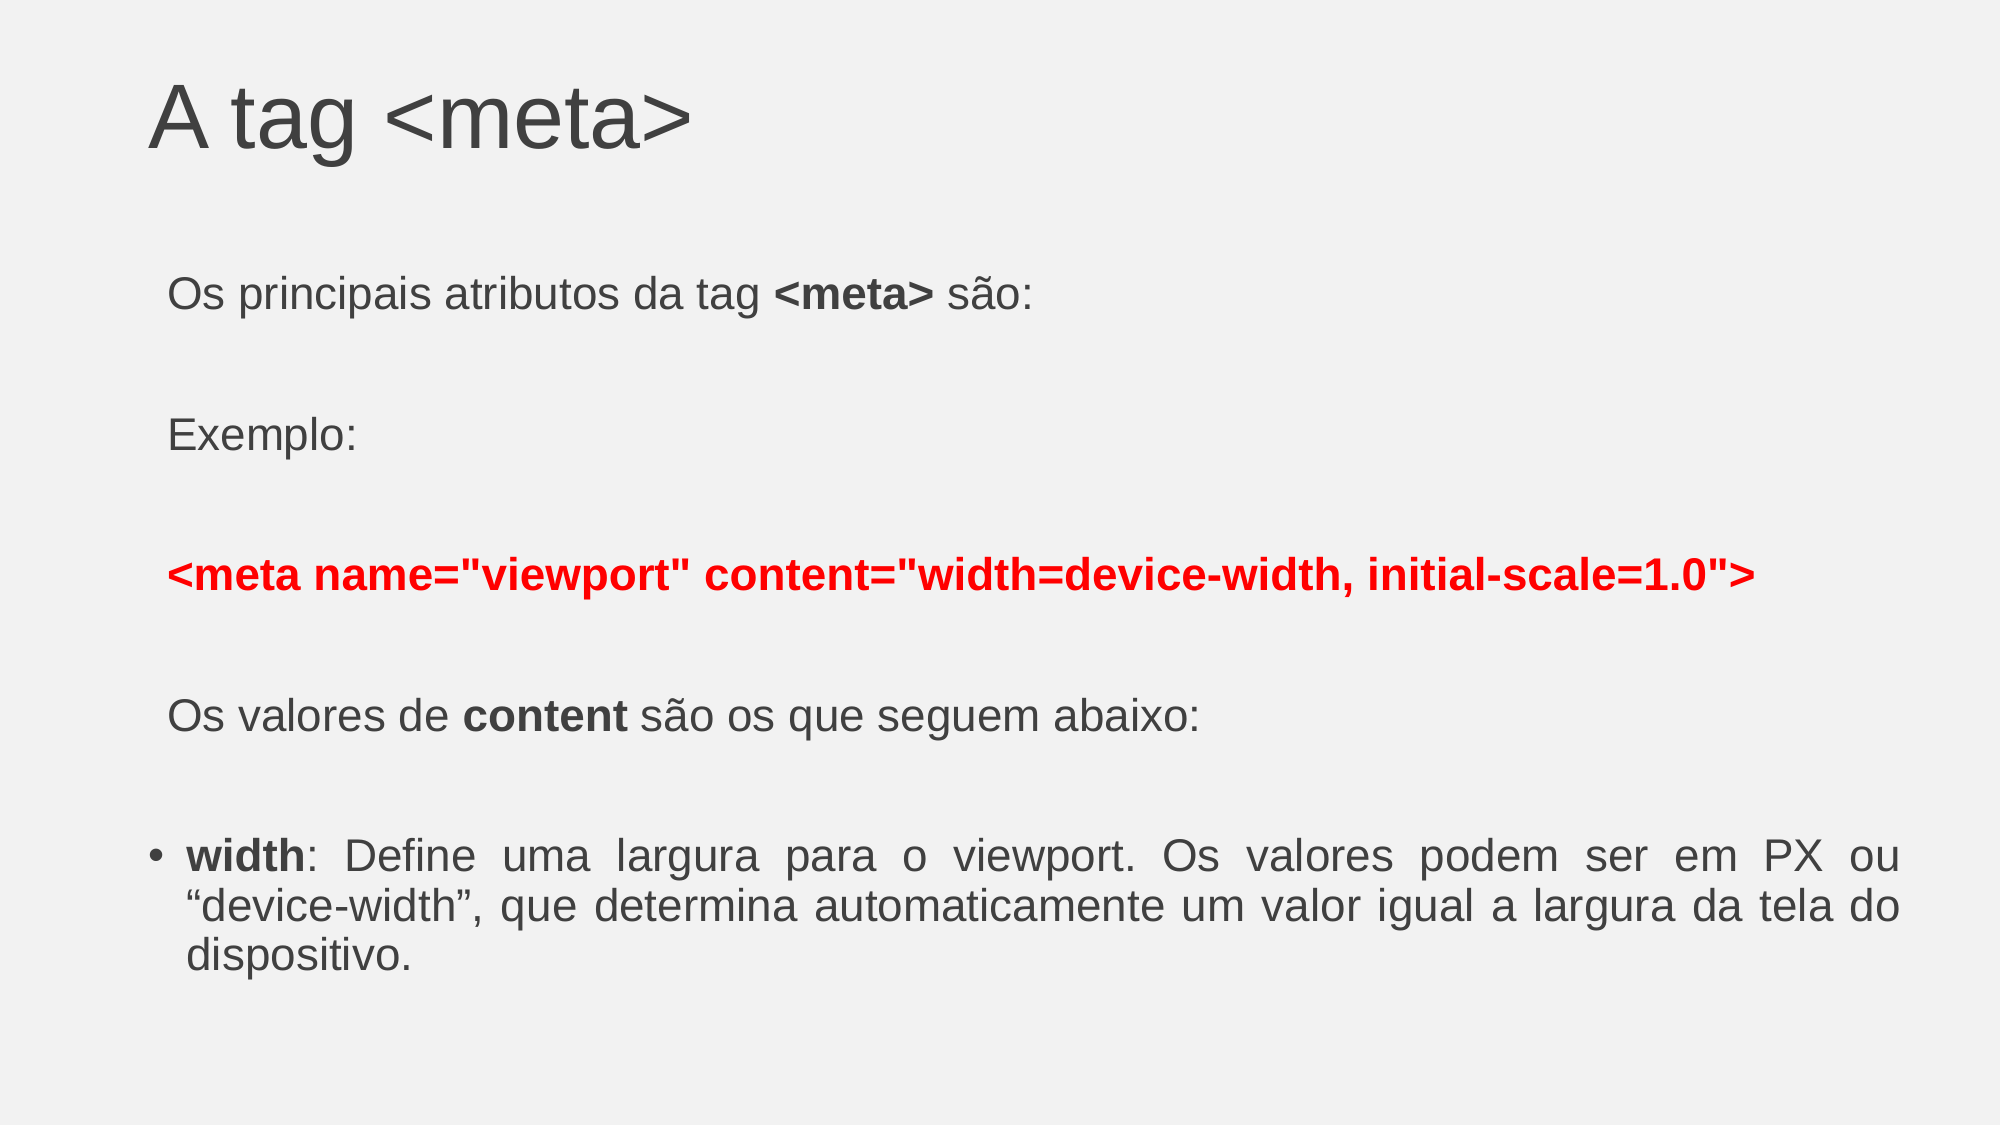

# A tag <meta>
Os principais atributos da tag <meta> são:

Exemplo:

<meta name="viewport" content="width=device-width, initial-scale=1.0">

Os valores de content são os que seguem abaixo:

width: Define uma largura para o viewport. Os valores podem ser em PX ou “device-width”, que determina automaticamente um valor igual a largura da tela do dispositivo.